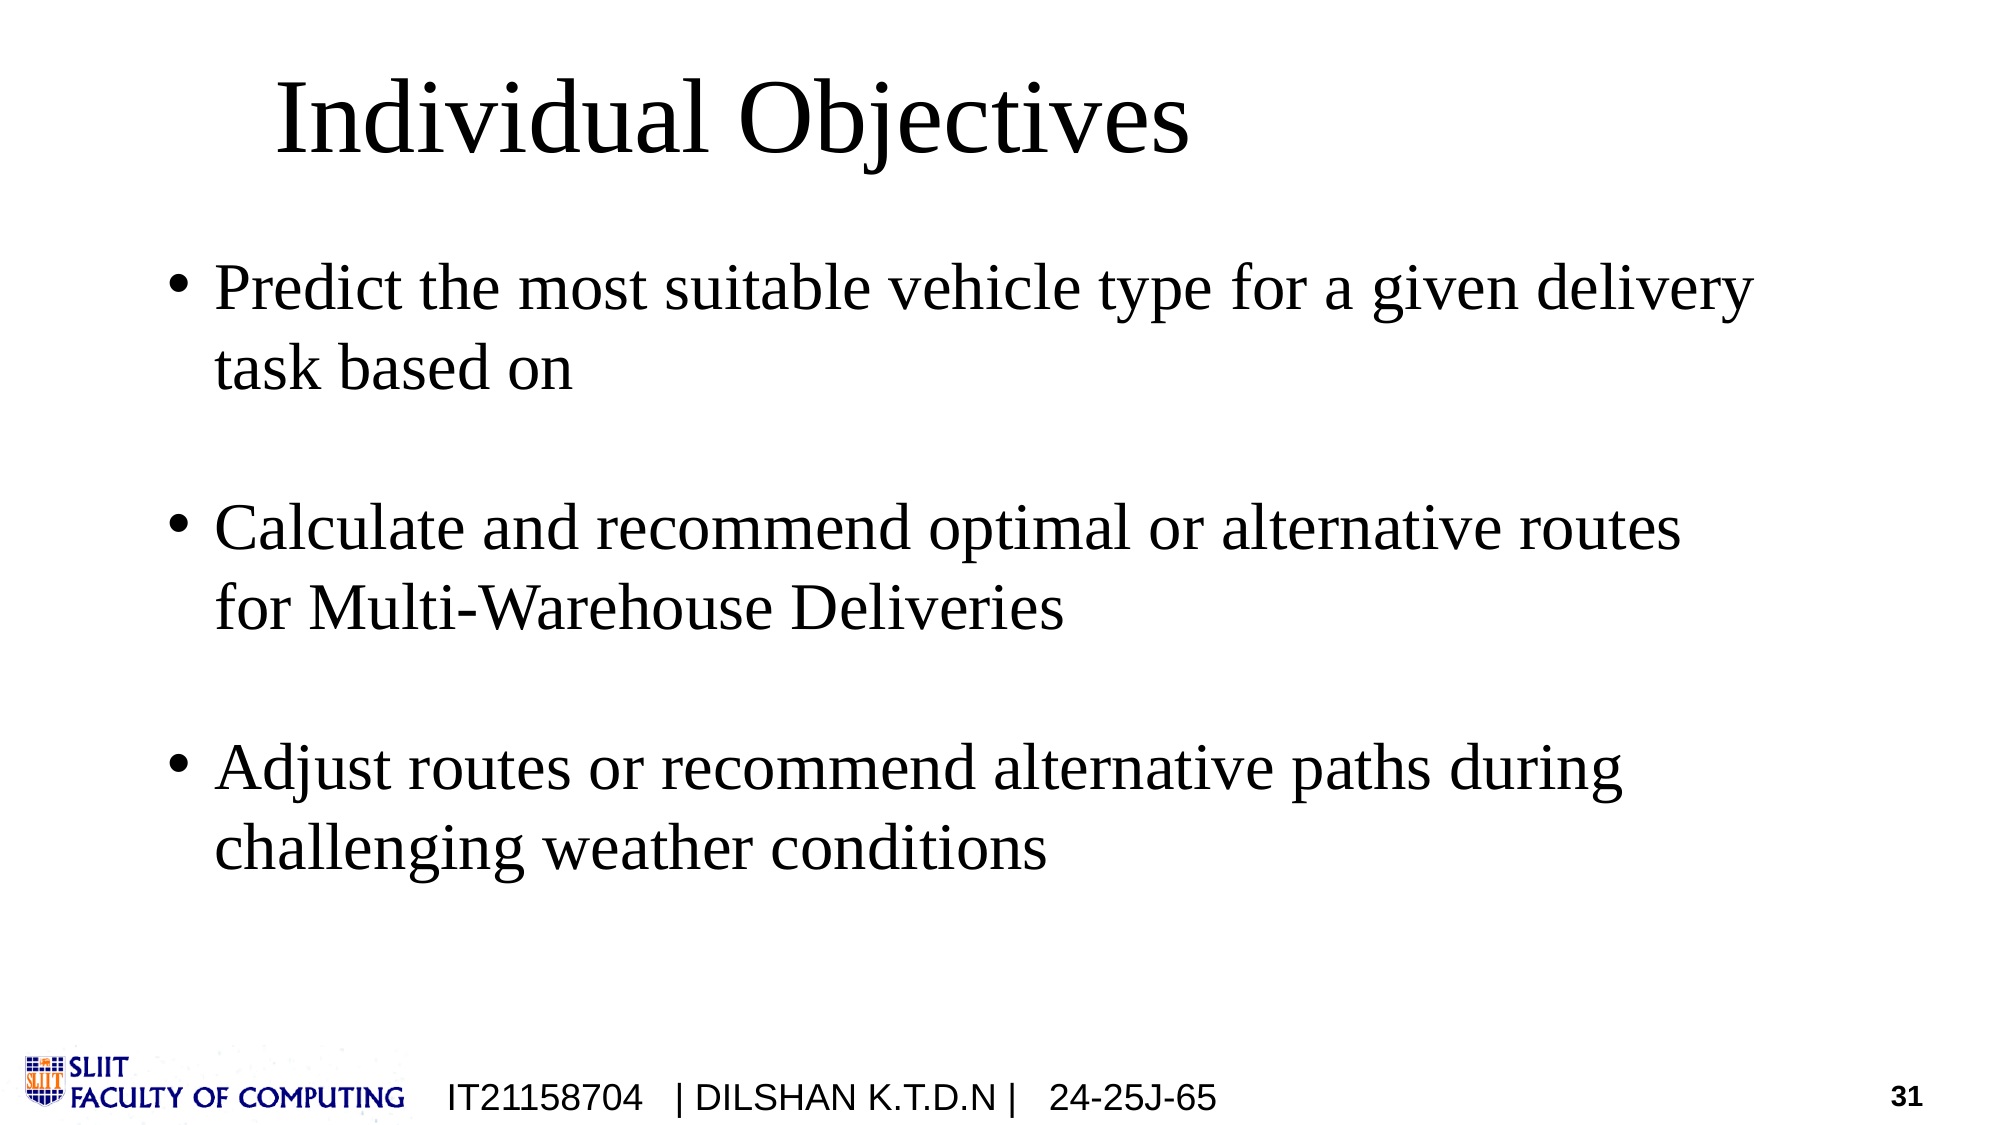

# Individual Objectives
Predict the most suitable vehicle type for a given delivery task based on

Calculate and recommend optimal or alternative routes for Multi-Warehouse Deliveries

Adjust routes or recommend alternative paths during challenging weather conditions

IT21158704   | DILSHAN K.T.D.N |   24-25J-65